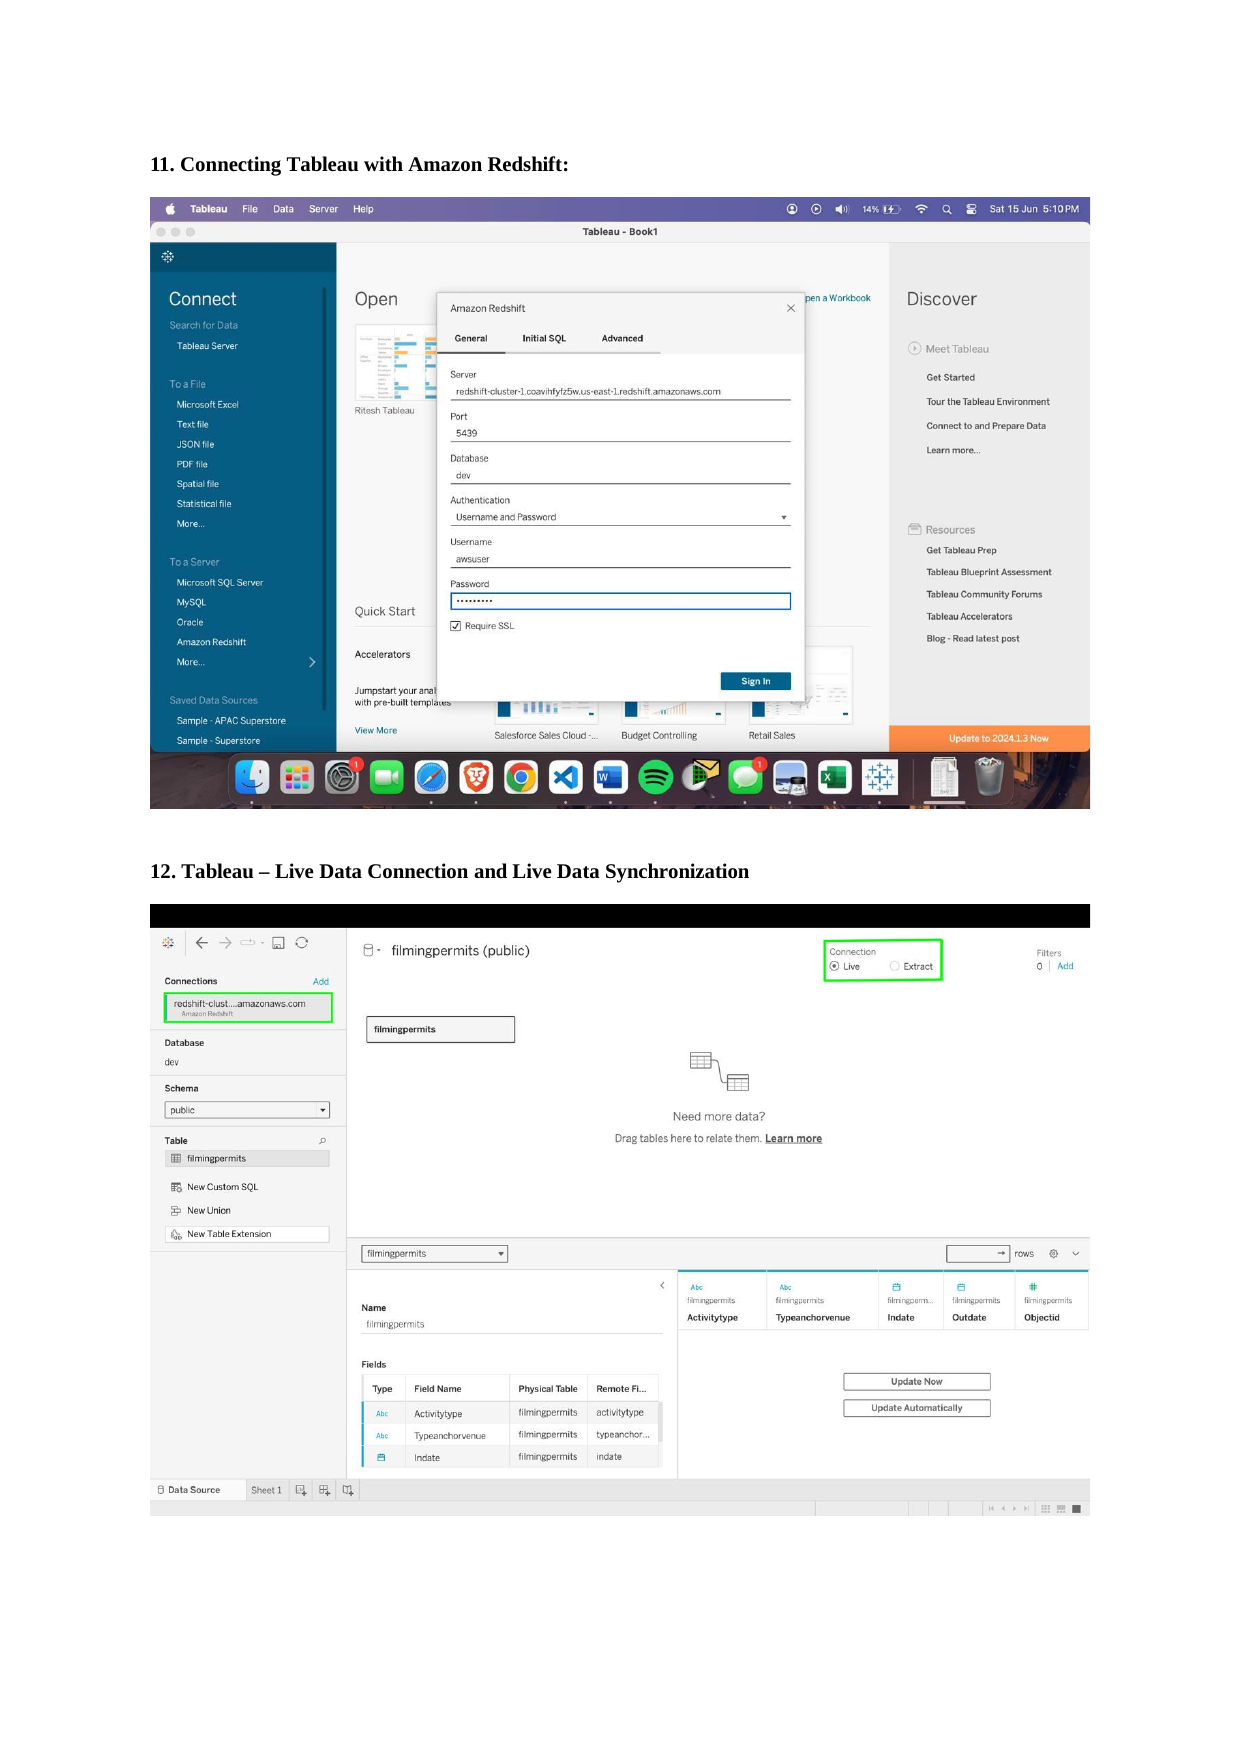

11. Connecting Tableau with Amazon Redshift:

12. Tableau – Live Data Connection and Live Data Synchronization